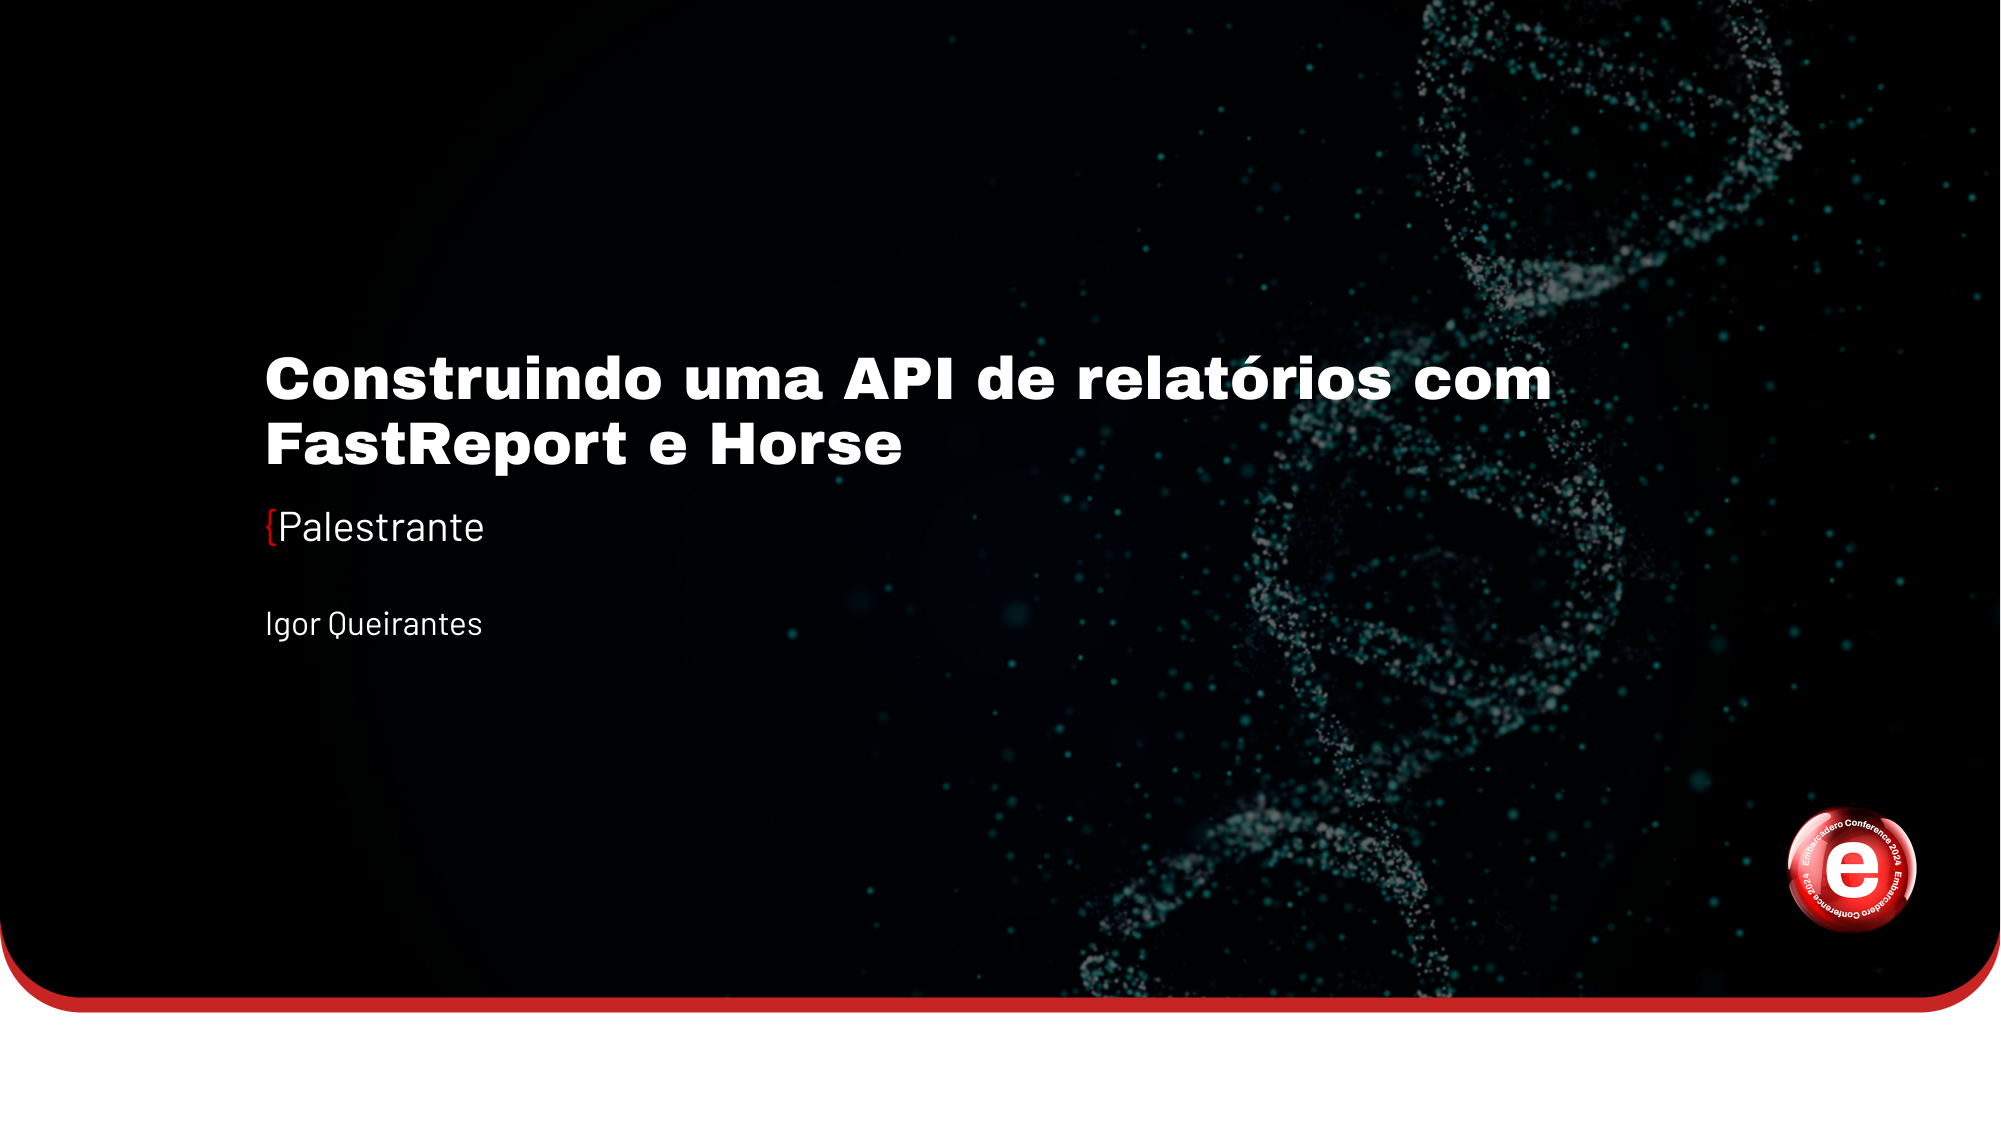

# Construindo uma API de relatórios com FastReport e Horse
{Palestrante

Igor Queirantes